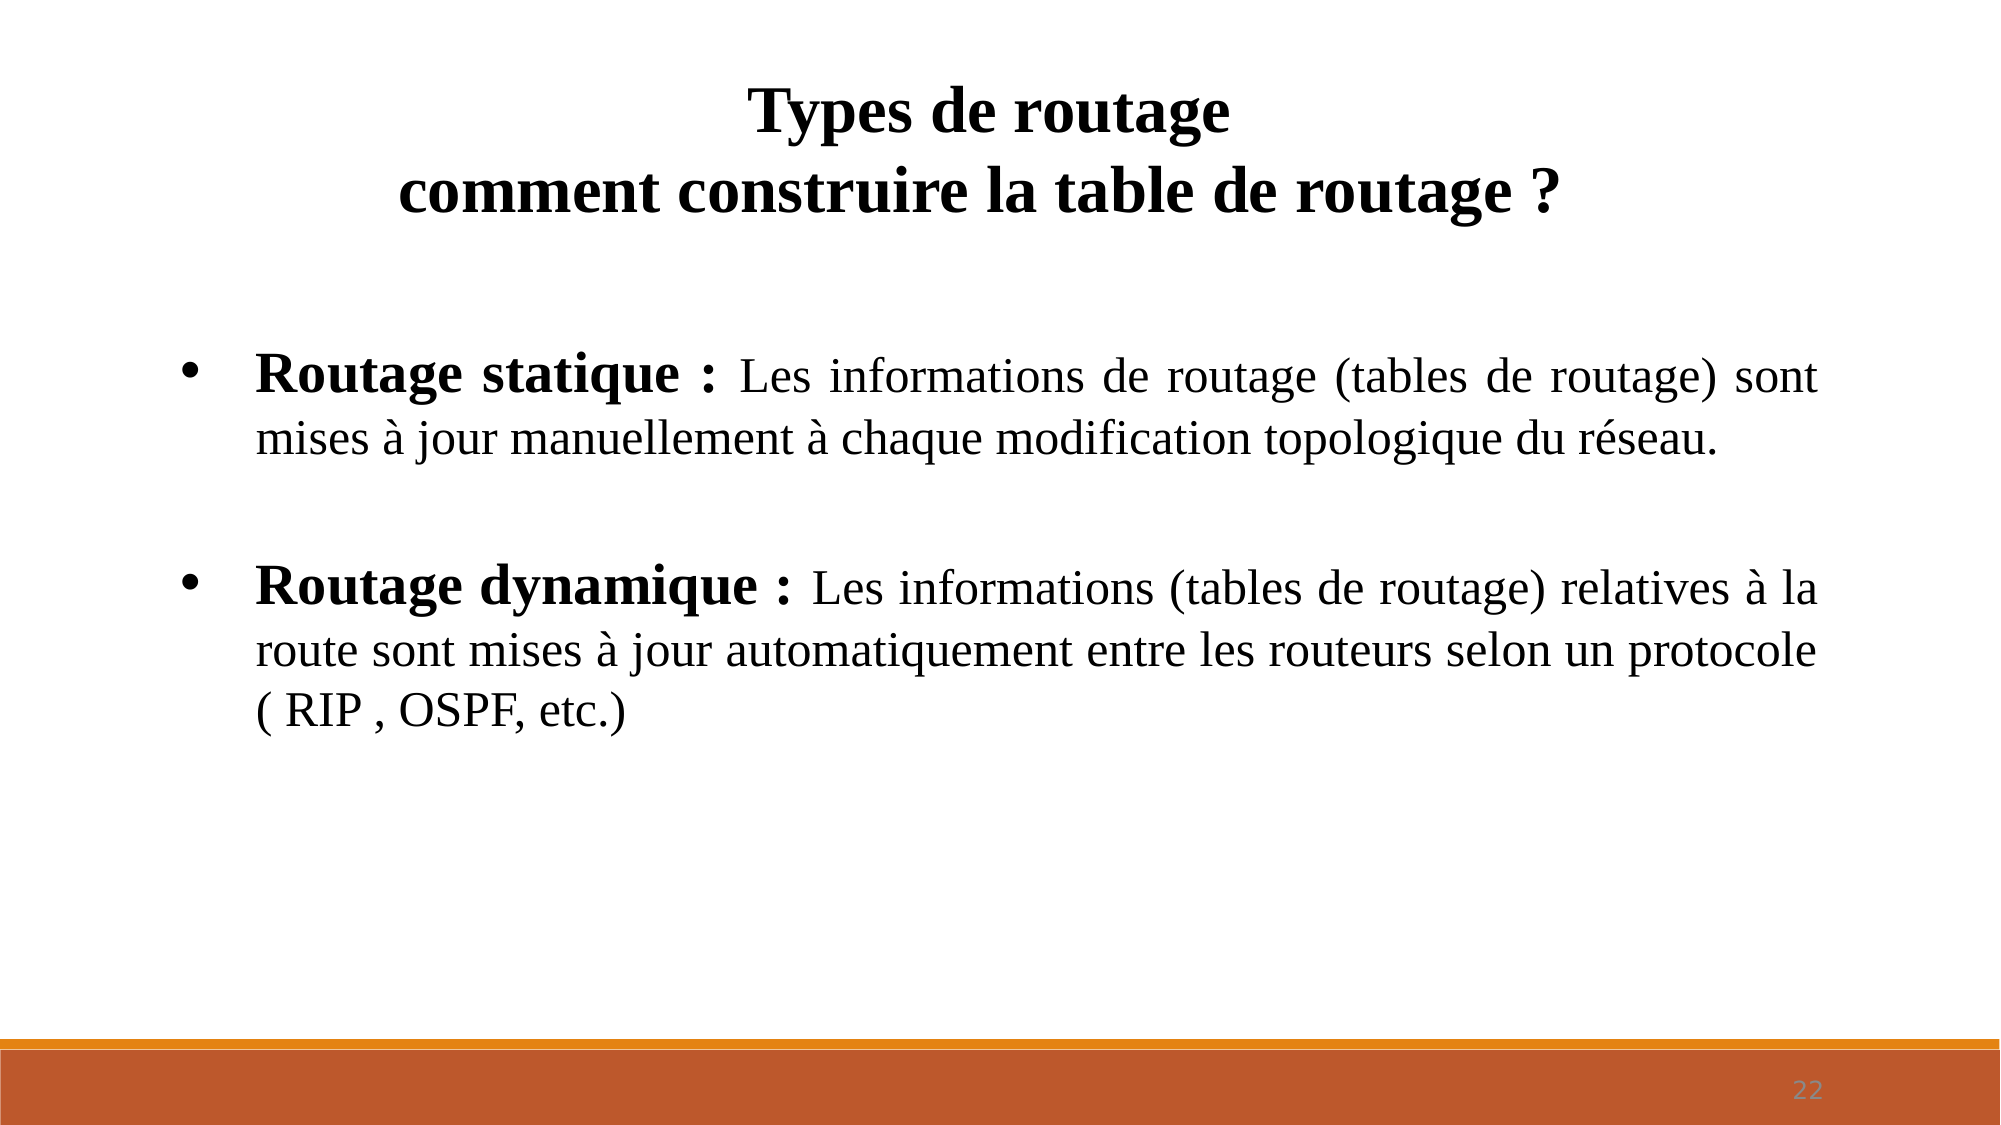

Types de routage
comment construire la table de routage ?

Routage statique : Les informations de routage (tables de routage) sont mises à jour manuellement à chaque modification topologique du réseau.

Routage dynamique : Les informations (tables de routage) relatives à la route sont mises à jour automatiquement entre les routeurs selon un protocole ( RIP , OSPF, etc.)
22